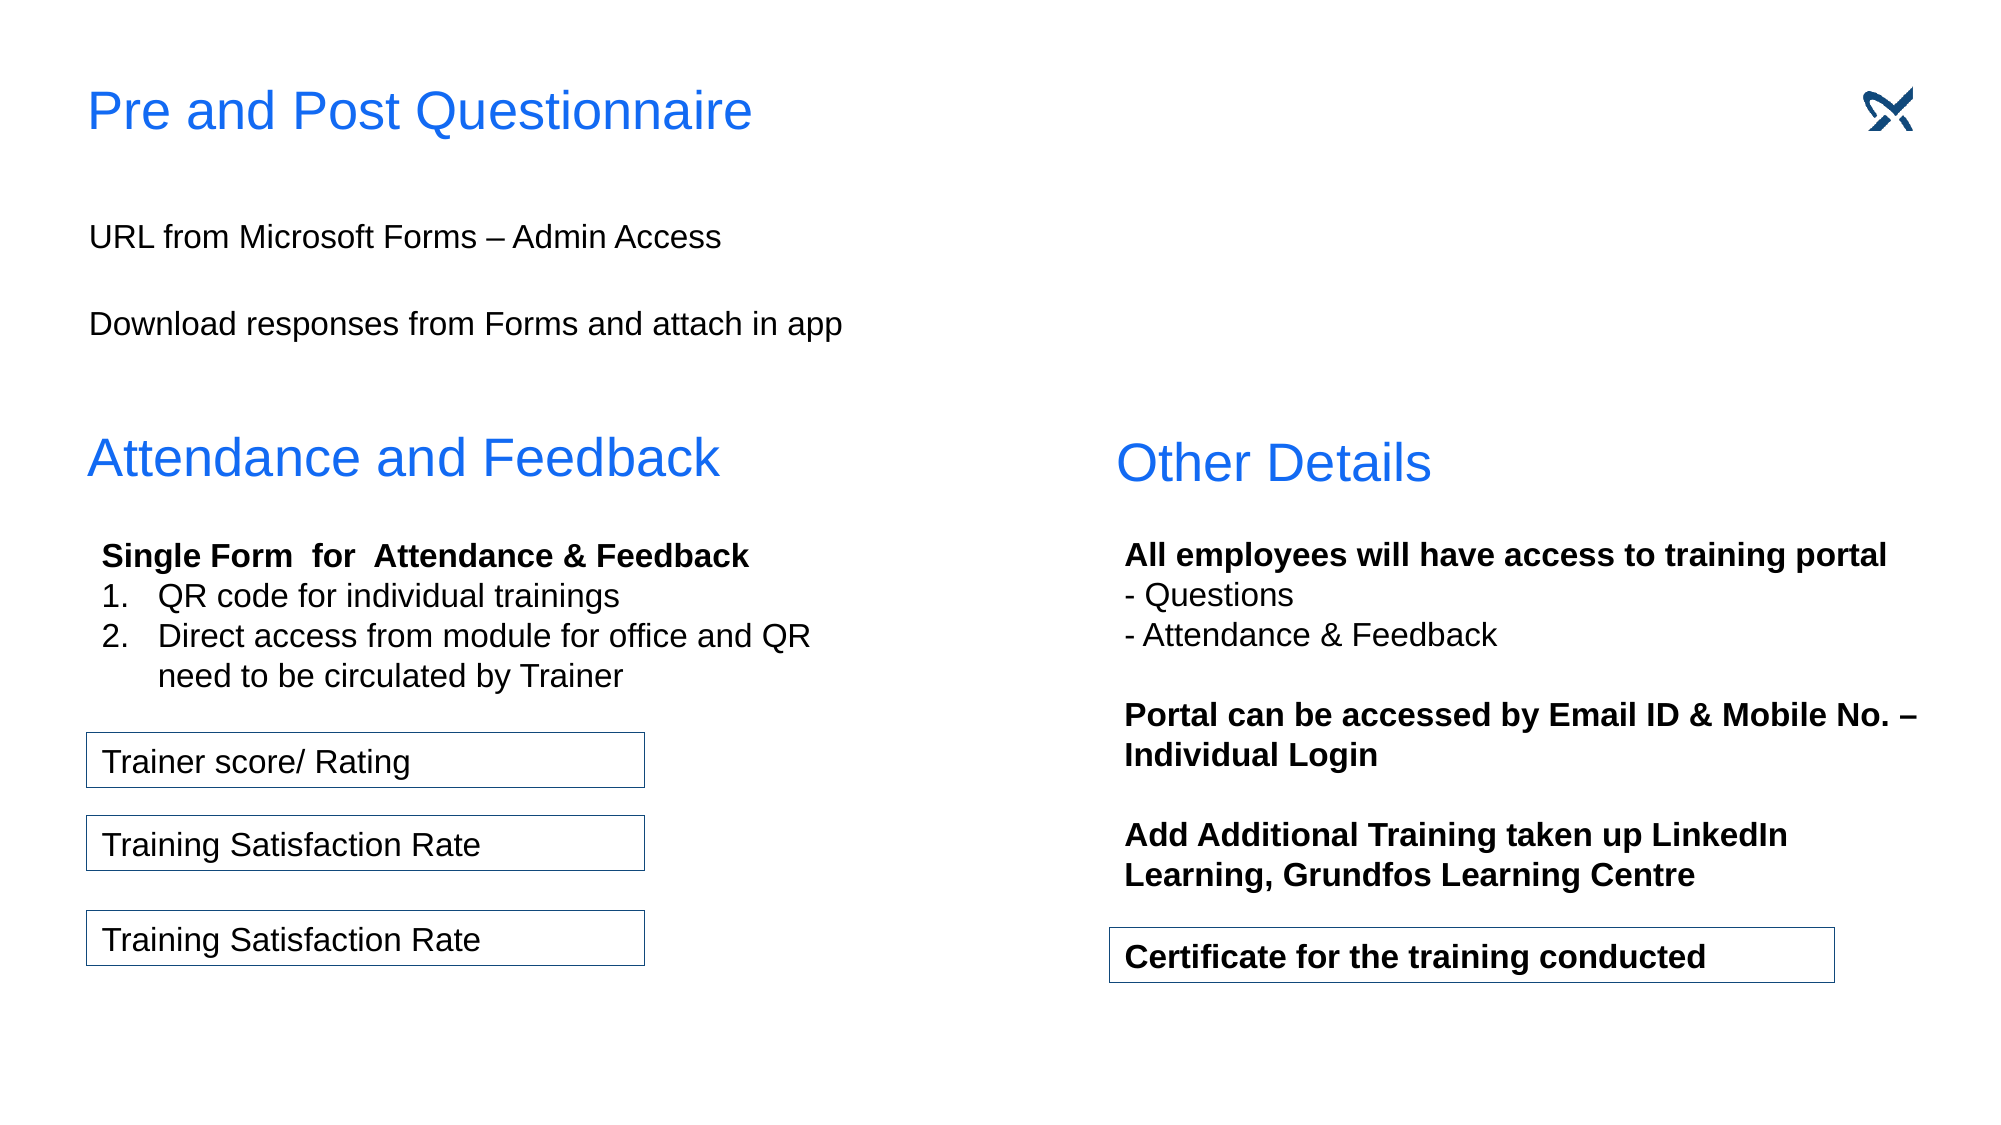

# Pre and Post Questionnaire
URL from Microsoft Forms – Admin Access
Download responses from Forms and attach in app
Attendance and Feedback
Other Details
All employees will have access to training portal
- Questions
- Attendance & Feedback

Portal can be accessed by Email ID & Mobile No. – Individual Login

Add Additional Training taken up LinkedIn Learning, Grundfos Learning Centre

Single Form  for  Attendance & Feedback
QR code for individual trainings
Direct access from module for office and QR need to be circulated by Trainer
Trainer score/ Rating
Training Satisfaction Rate
Training Satisfaction Rate
Certificate for the training conducted